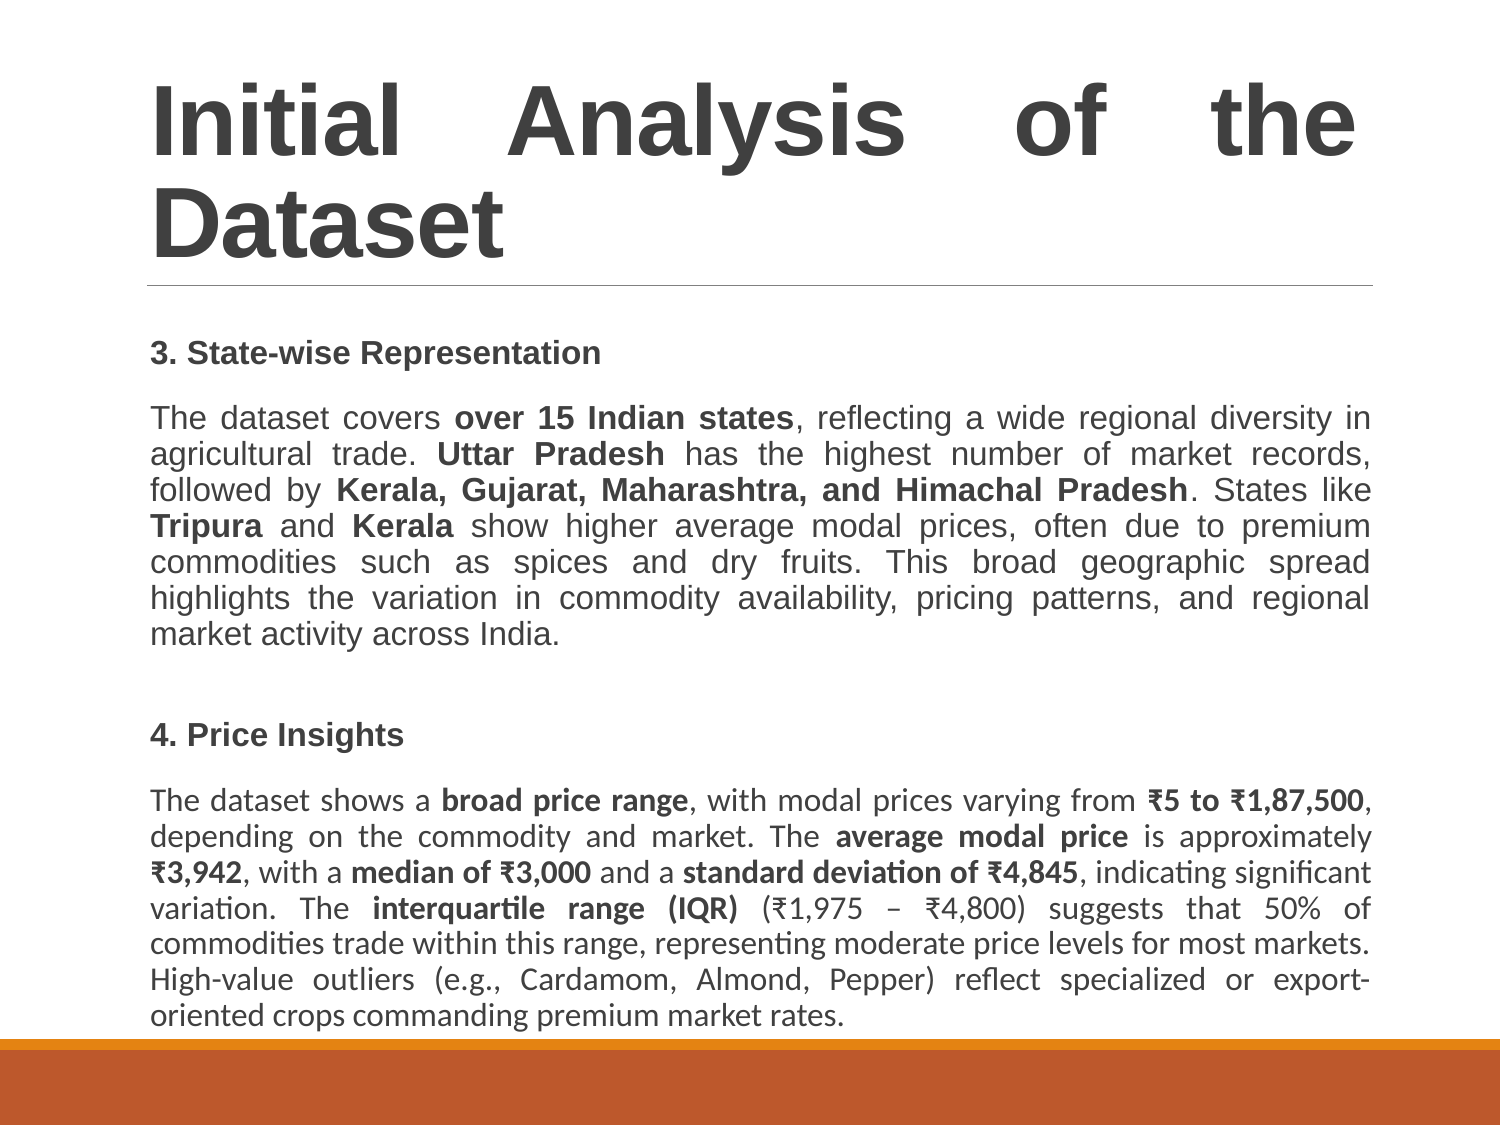

# Initial Analysis of the Dataset
3. State-wise Representation
The dataset covers over 15 Indian states, reflecting a wide regional diversity in agricultural trade. Uttar Pradesh has the highest number of market records, followed by Kerala, Gujarat, Maharashtra, and Himachal Pradesh. States like Tripura and Kerala show higher average modal prices, often due to premium commodities such as spices and dry fruits. This broad geographic spread highlights the variation in commodity availability, pricing patterns, and regional market activity across India.
4. Price Insights
The dataset shows a broad price range, with modal prices varying from ₹5 to ₹1,87,500, depending on the commodity and market. The average modal price is approximately ₹3,942, with a median of ₹3,000 and a standard deviation of ₹4,845, indicating significant variation. The interquartile range (IQR) (₹1,975 – ₹4,800) suggests that 50% of commodities trade within this range, representing moderate price levels for most markets. High-value outliers (e.g., Cardamom, Almond, Pepper) reflect specialized or export-oriented crops commanding premium market rates.